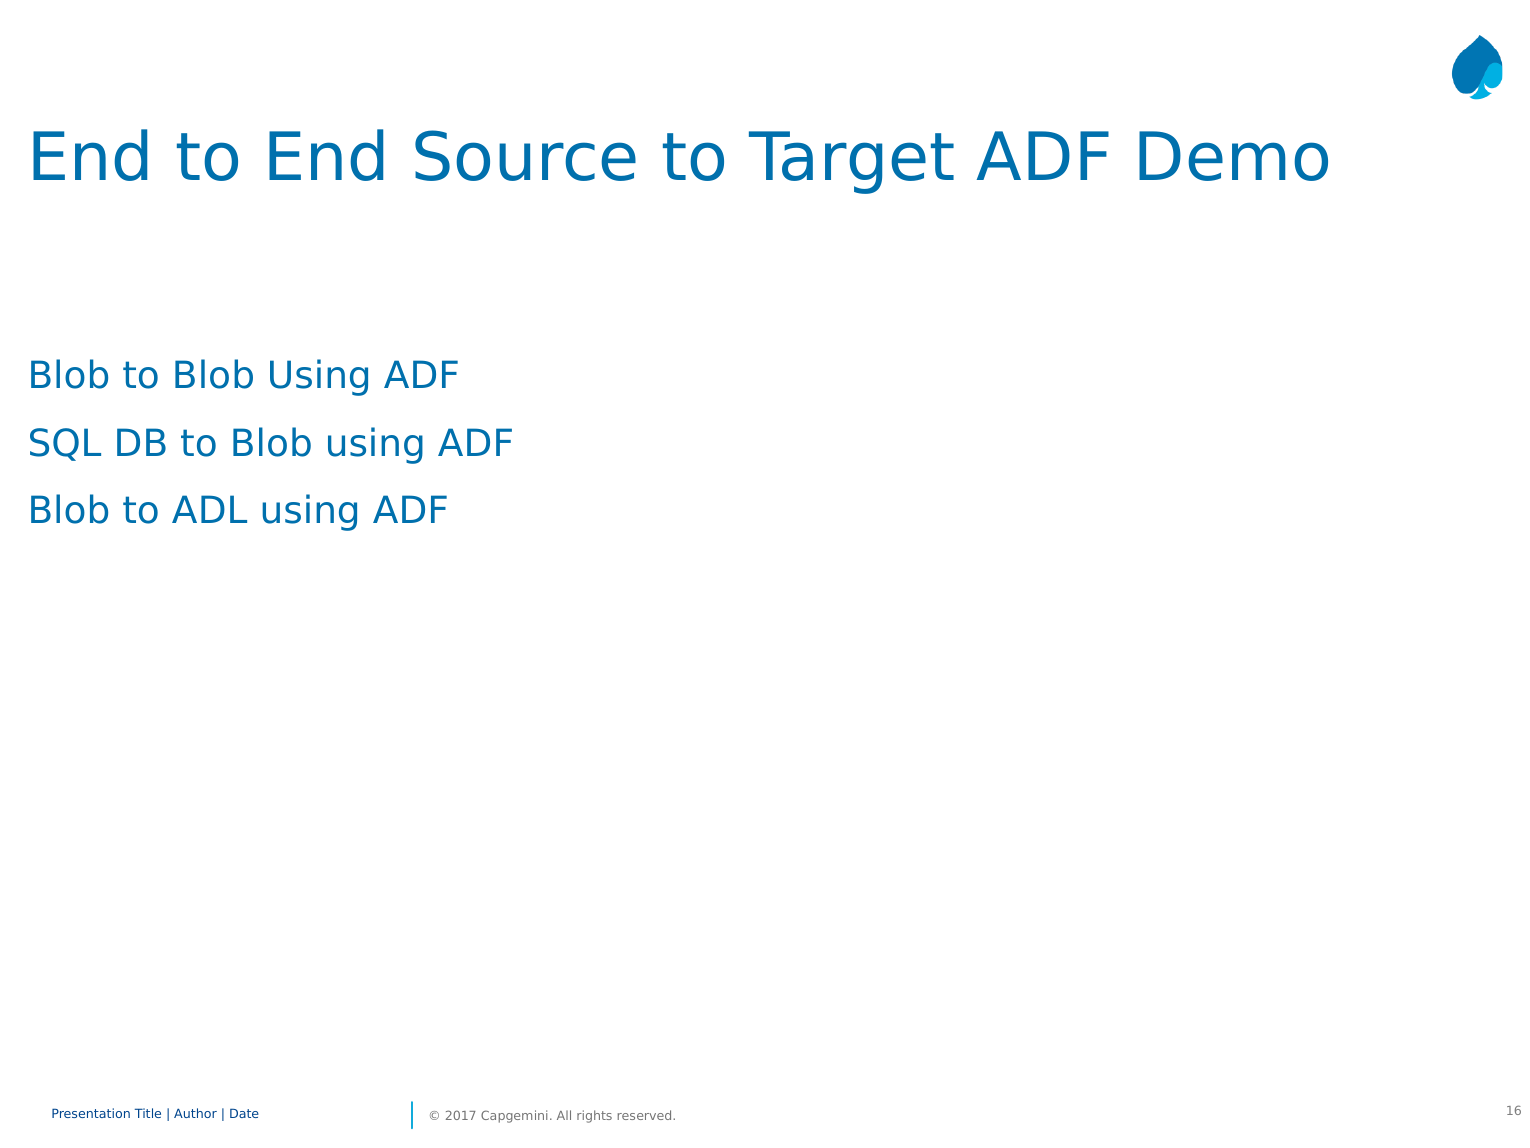

End to End Source to Target ADF Demo
Blob to Blob Using ADF
SQL DB to Blob using ADF
Blob to ADL using ADF